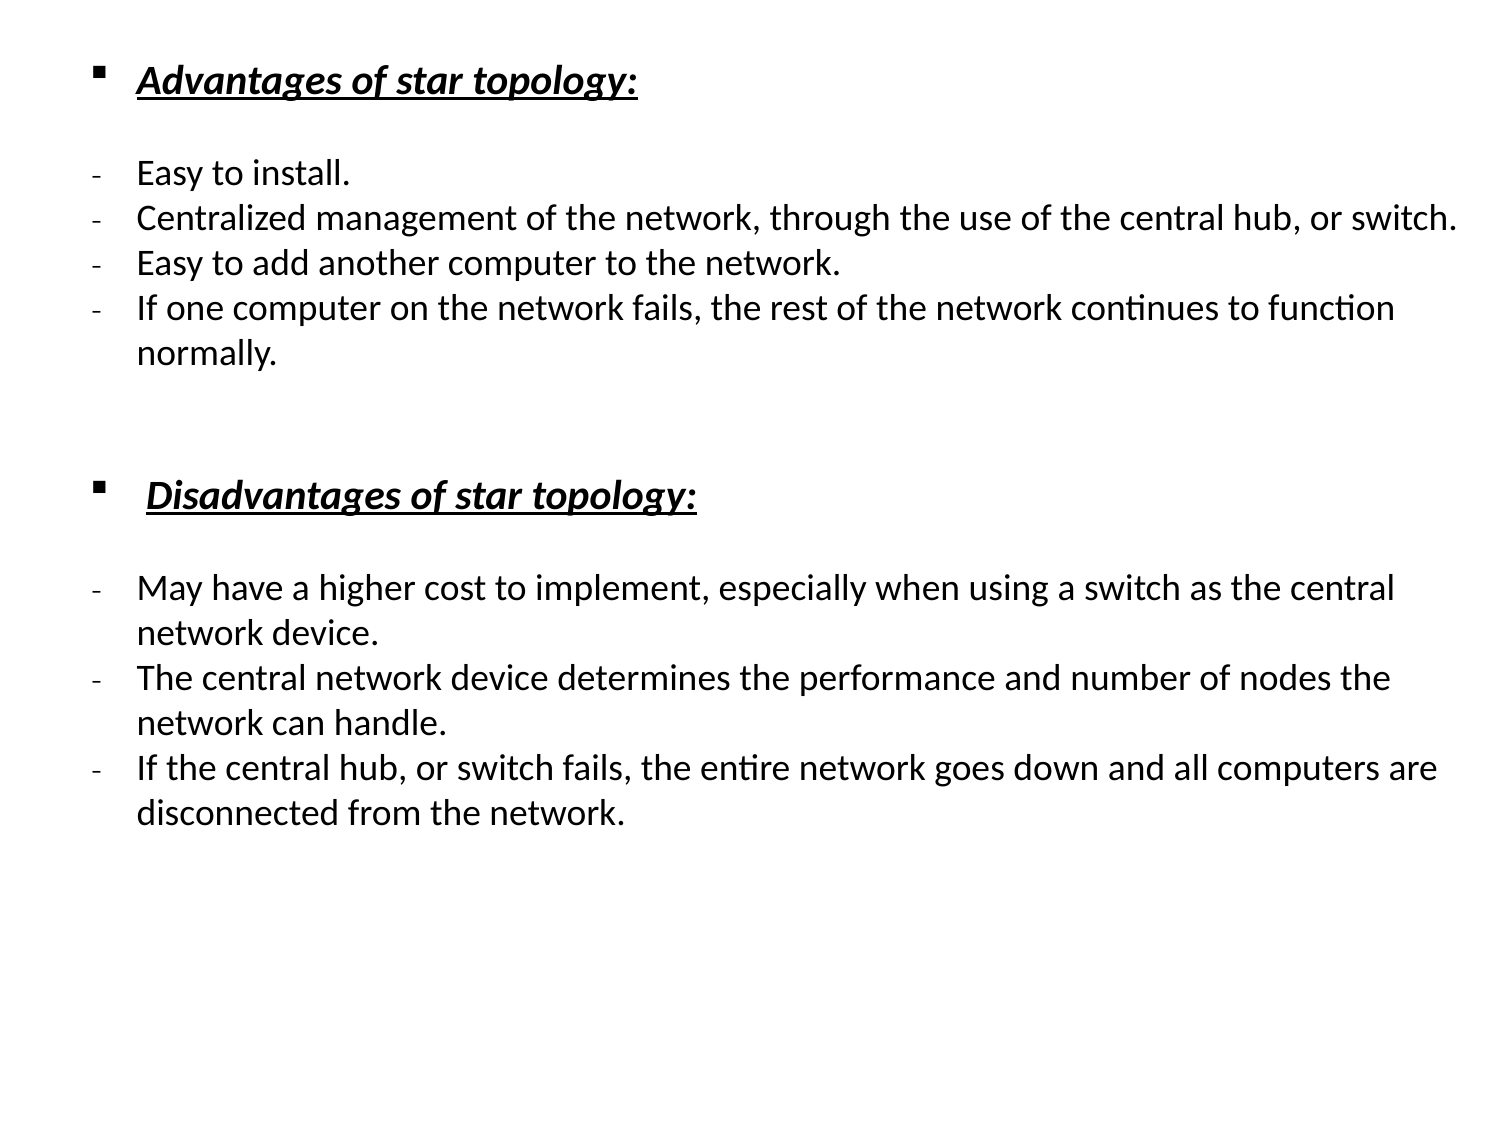

Advantages of star topology:

Easy to install.
Centralized management of the network, through the use of the central hub, or switch.
Easy to add another computer to the network.
If one computer on the network fails, the rest of the network continues to function normally.

Disadvantages of star topology:

May have a higher cost to implement, especially when using a switch as the central network device.
The central network device determines the performance and number of nodes the network can handle.
If the central hub, or switch fails, the entire network goes down and all computers are disconnected from the network.